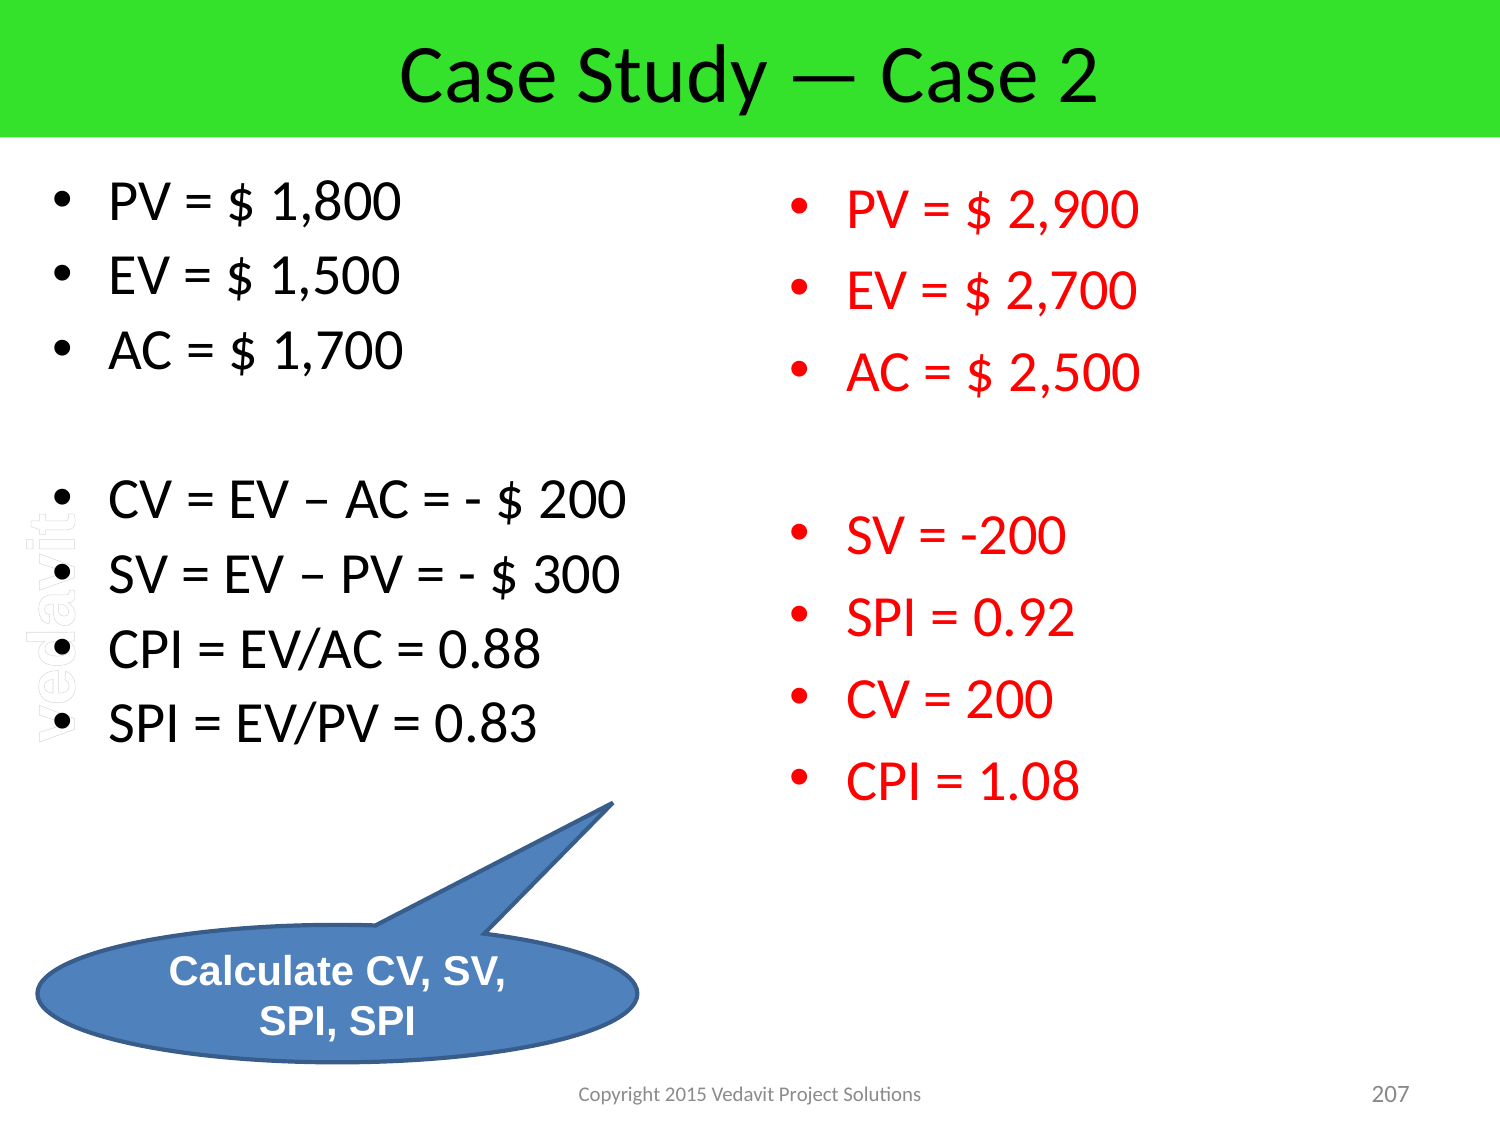

# Case Study — Case 2
PV = $ 1,800
EV = $ 1,500
AC = $ 1,700

CV = EV – AC = - $ 200
SV = EV – PV = - $ 300
CPI = EV/AC = 0.88
SPI = EV/PV = 0.83
PV = $ 2,900
EV = $ 2,700
AC = $ 2,500

SV = -200
SPI = 0.92
CV = 200
CPI = 1.08

Calculate CV, SV, SPI, SPI
Copyright 2015 Vedavit Project Solutions
207